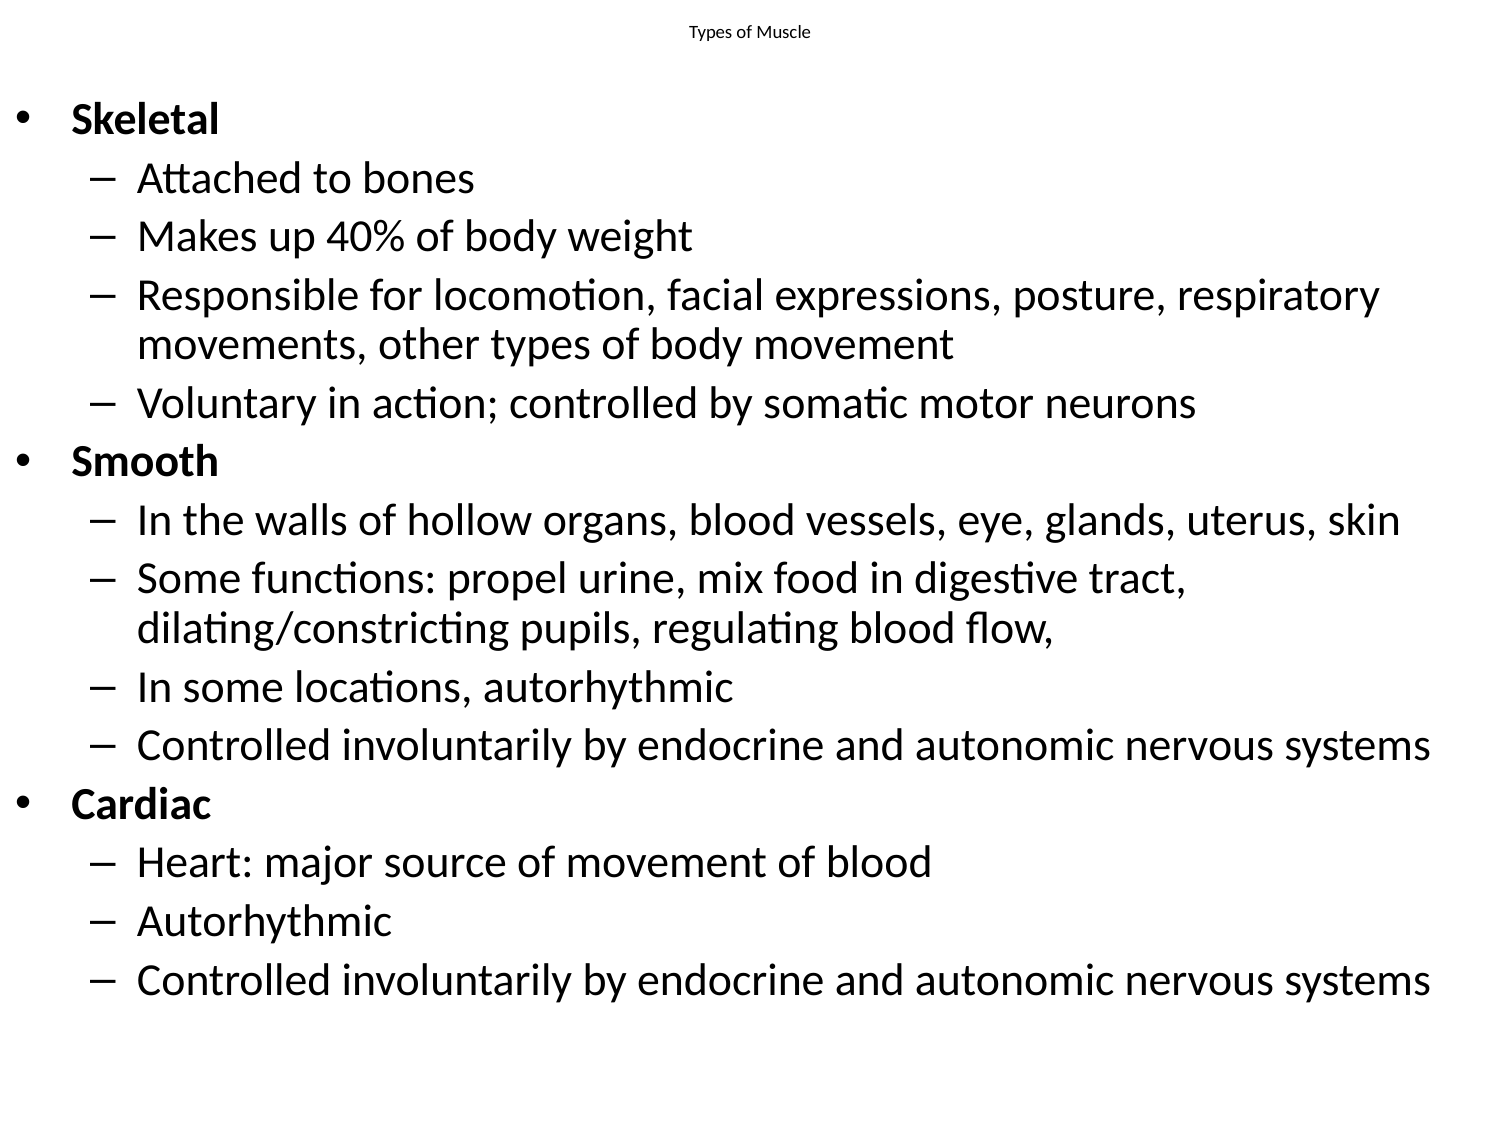

# Types of Muscle
Skeletal
Attached to bones
Makes up 40% of body weight
Responsible for locomotion, facial expressions, posture, respiratory movements, other types of body movement
Voluntary in action; controlled by somatic motor neurons
Smooth
In the walls of hollow organs, blood vessels, eye, glands, uterus, skin
Some functions: propel urine, mix food in digestive tract, dilating/constricting pupils, regulating blood flow,
In some locations, autorhythmic
Controlled involuntarily by endocrine and autonomic nervous systems
Cardiac
Heart: major source of movement of blood
Autorhythmic
Controlled involuntarily by endocrine and autonomic nervous systems